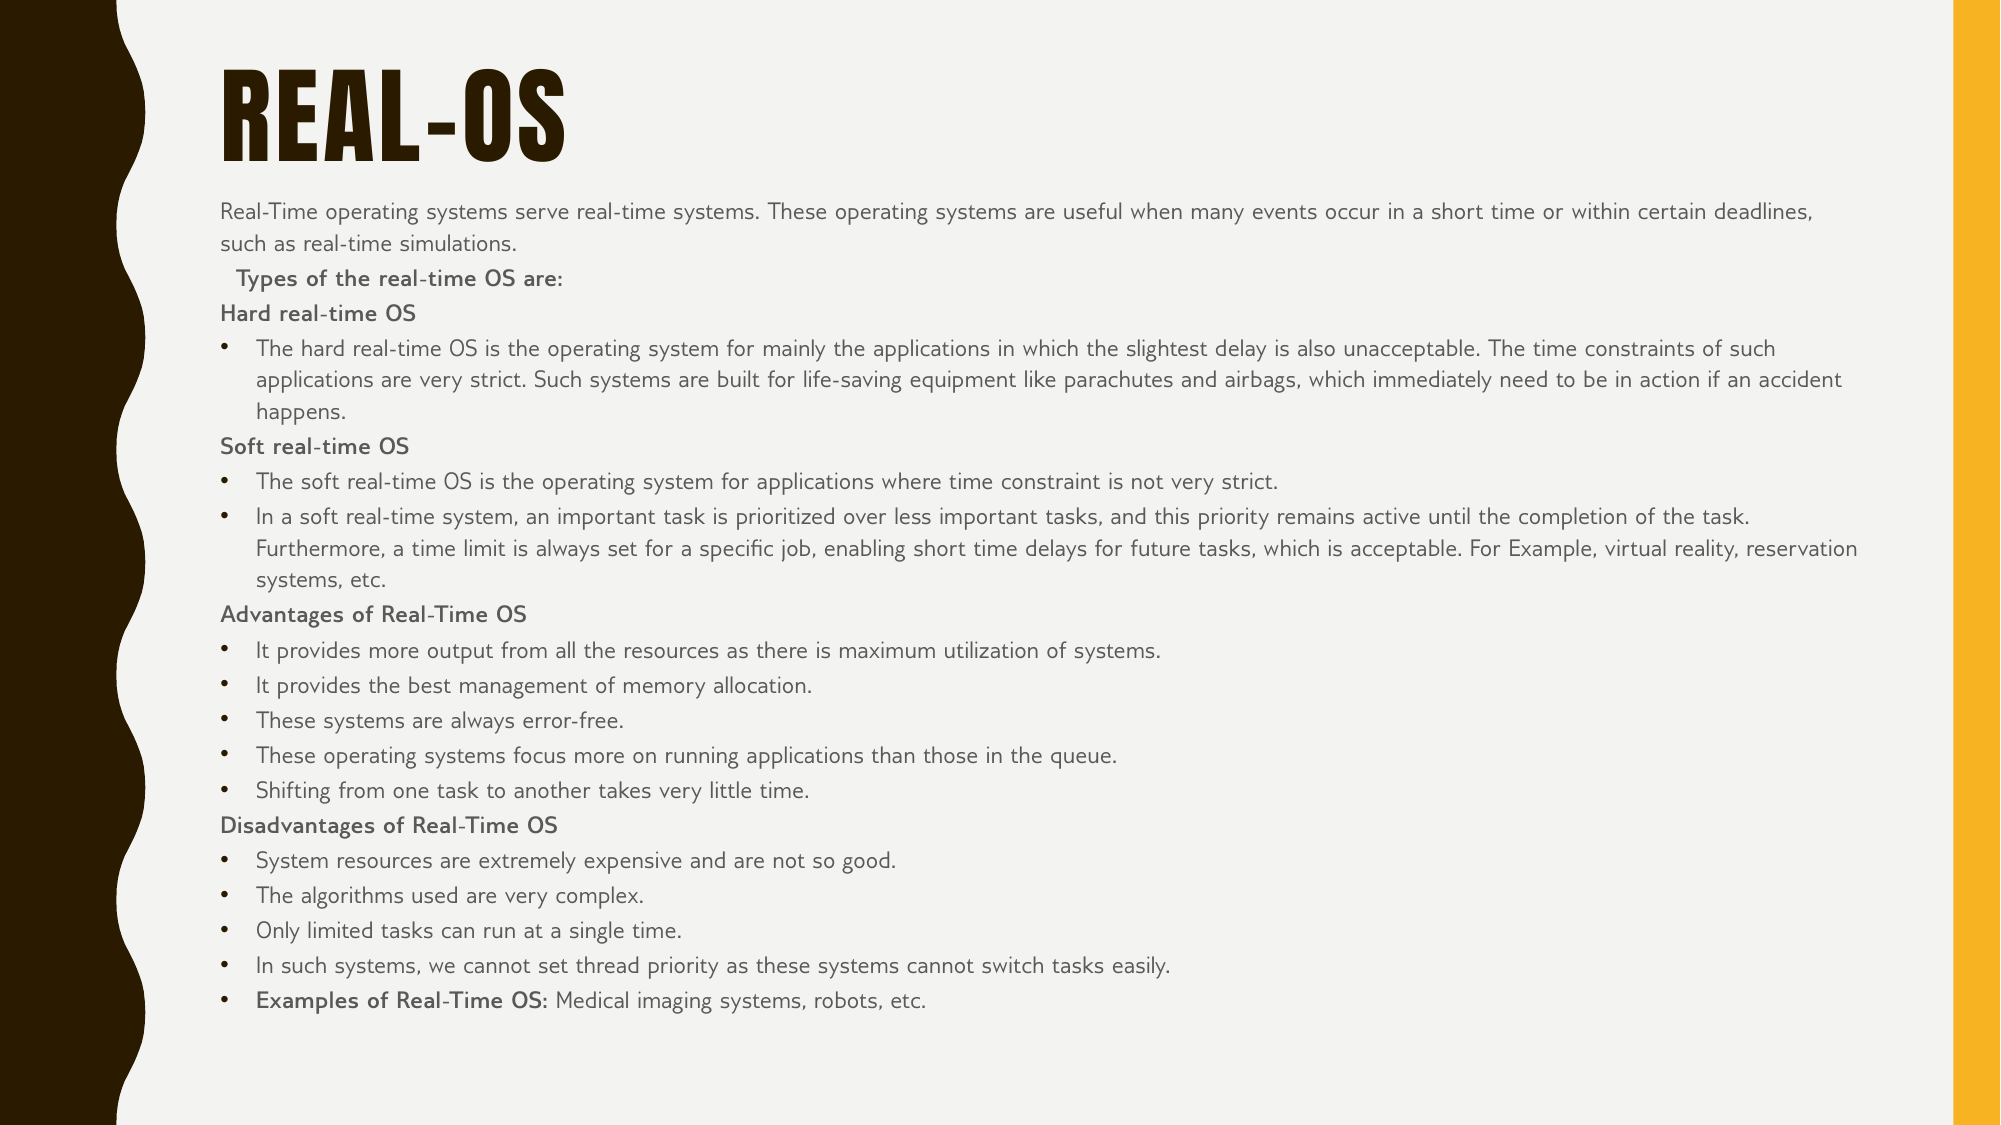

# Real-OS
Real-Time operating systems serve real-time systems. These operating systems are useful when many events occur in a short time or within certain deadlines, such as real-time simulations.
  Types of the real-time OS are:
Hard real-time OS
The hard real-time OS is the operating system for mainly the applications in which the slightest delay is also unacceptable. The time constraints of such applications are very strict. Such systems are built for life-saving equipment like parachutes and airbags, which immediately need to be in action if an accident happens.
Soft real-time OS
The soft real-time OS is the operating system for applications where time constraint is not very strict.
In a soft real-time system, an important task is prioritized over less important tasks, and this priority remains active until the completion of the task. Furthermore, a time limit is always set for a specific job, enabling short time delays for future tasks, which is acceptable. For Example, virtual reality, reservation systems, etc.
Advantages of Real-Time OS
It provides more output from all the resources as there is maximum utilization of systems.
It provides the best management of memory allocation.
These systems are always error-free.
These operating systems focus more on running applications than those in the queue.
Shifting from one task to another takes very little time.
Disadvantages of Real-Time OS
System resources are extremely expensive and are not so good.
The algorithms used are very complex.
Only limited tasks can run at a single time.
In such systems, we cannot set thread priority as these systems cannot switch tasks easily.
Examples of Real-Time OS: Medical imaging systems, robots, etc.